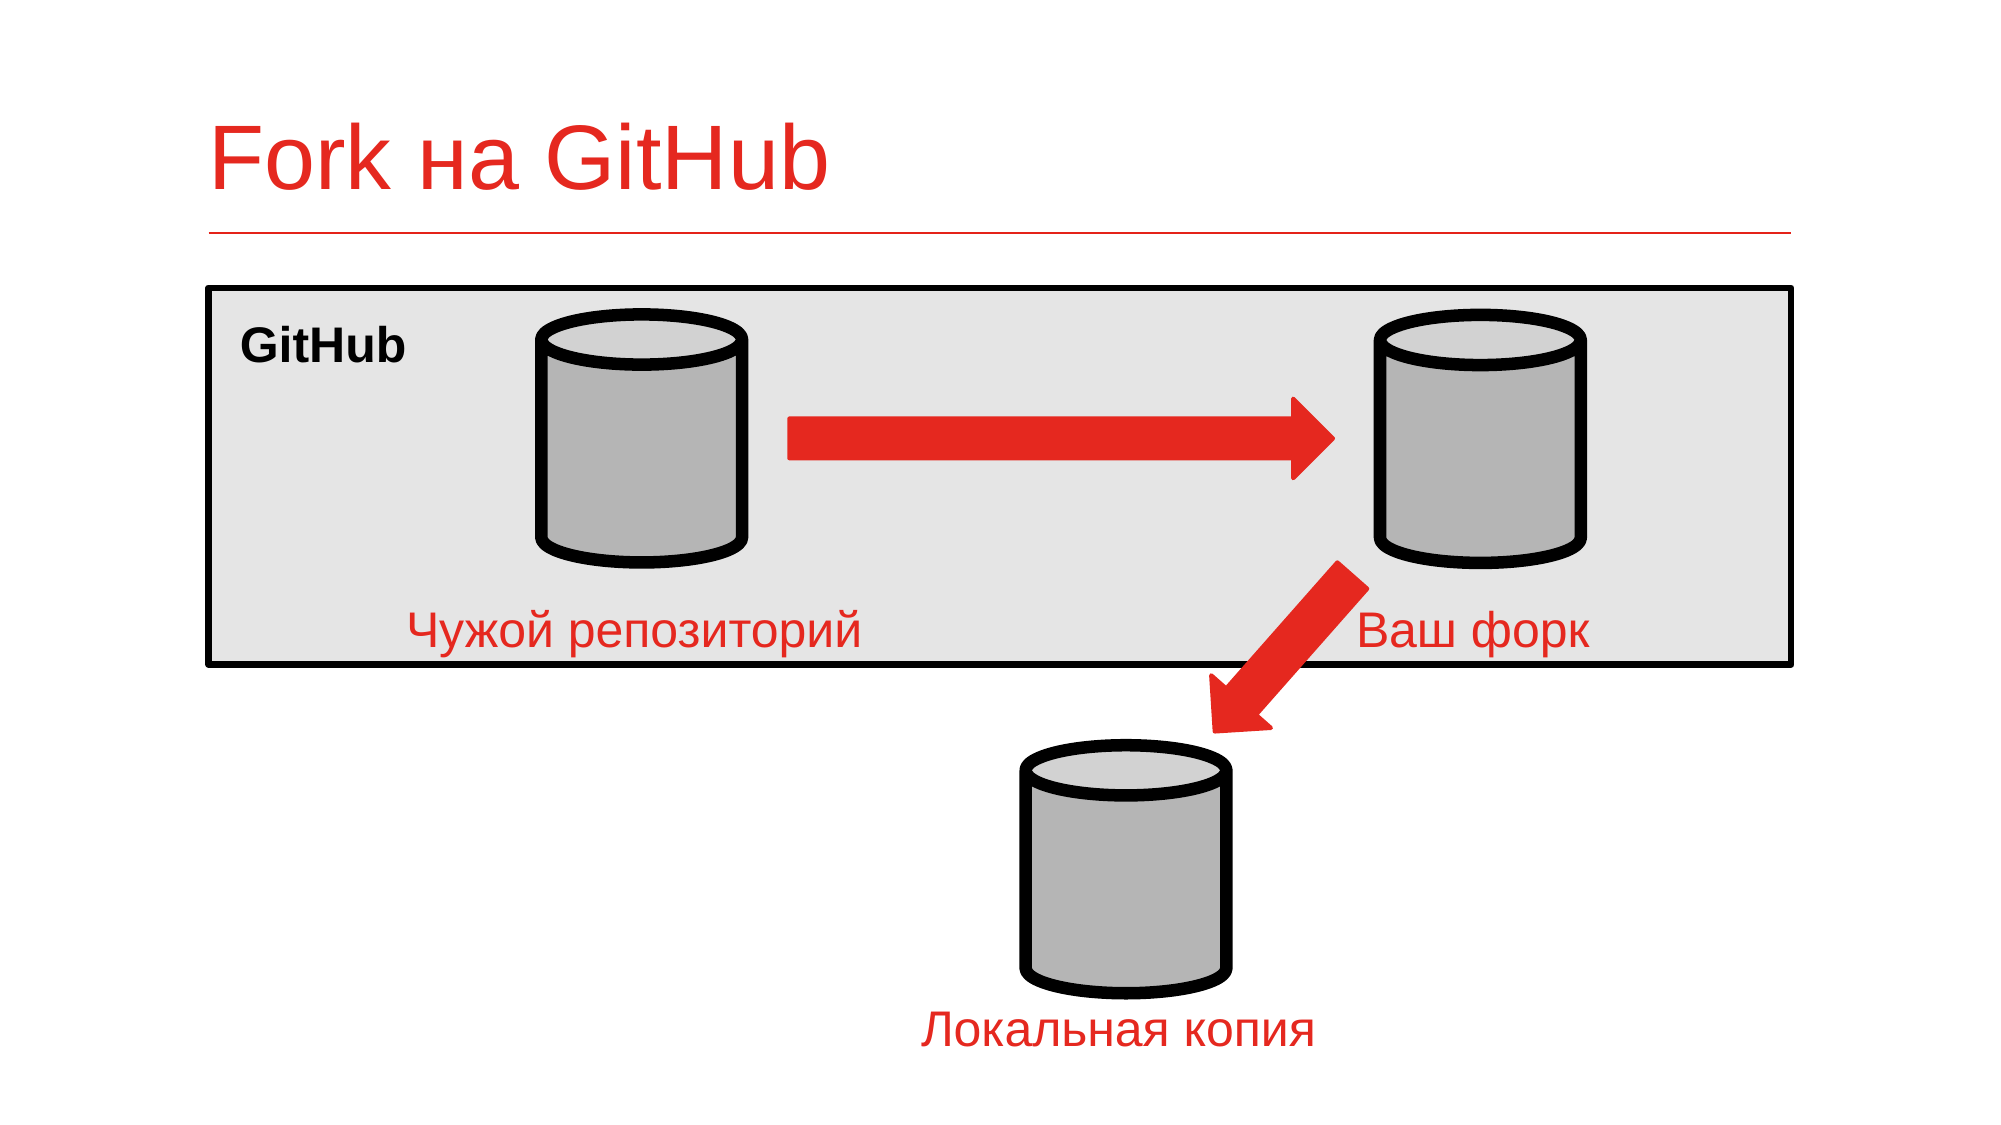

# Fork на GitHub

GitHub

Чужой репозиторий
Ваш форк

Локальная копия